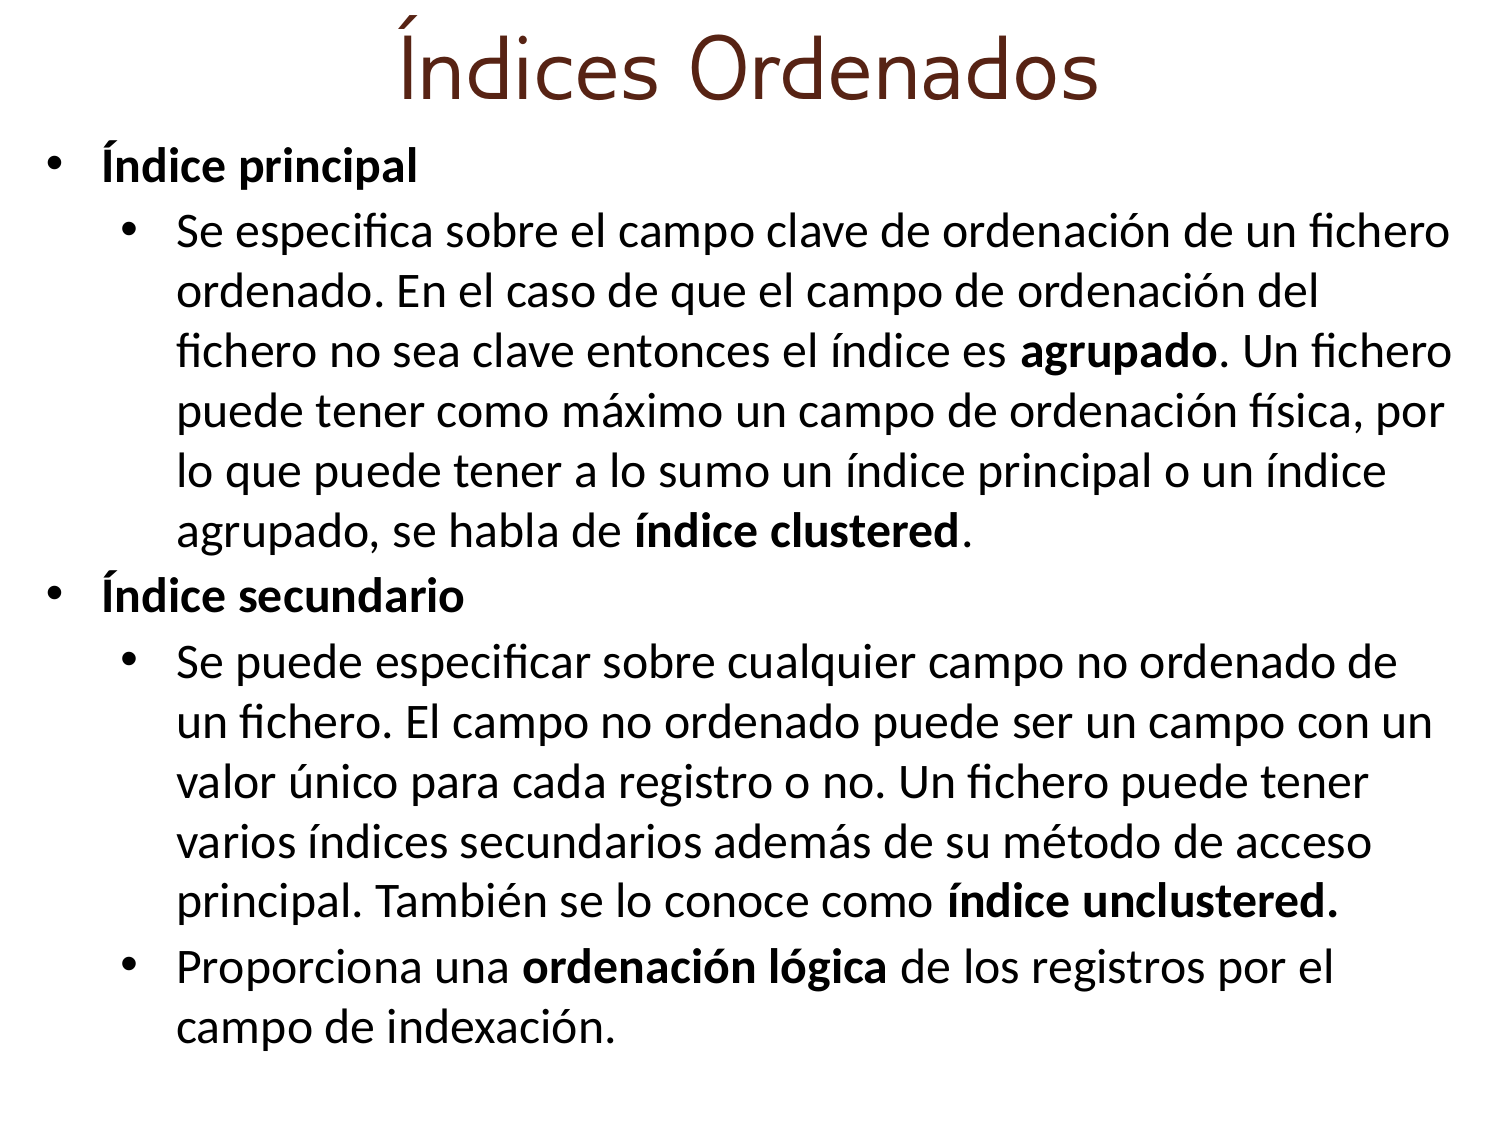

Índices Ordenados
Índice principal
Se especifica sobre el campo clave de ordenación de un fichero ordenado. En el caso de que el campo de ordenación del fichero no sea clave entonces el índice es agrupado. Un fichero puede tener como máximo un campo de ordenación física, por lo que puede tener a lo sumo un índice principal o un índice agrupado, se habla de índice clustered.
Índice secundario
Se puede especificar sobre cualquier campo no ordenado de un fichero. El campo no ordenado puede ser un campo con un valor único para cada registro o no. Un fichero puede tener varios índices secundarios además de su método de acceso principal. También se lo conoce como índice unclustered.
Proporciona una ordenación lógica de los registros por el campo de indexación.